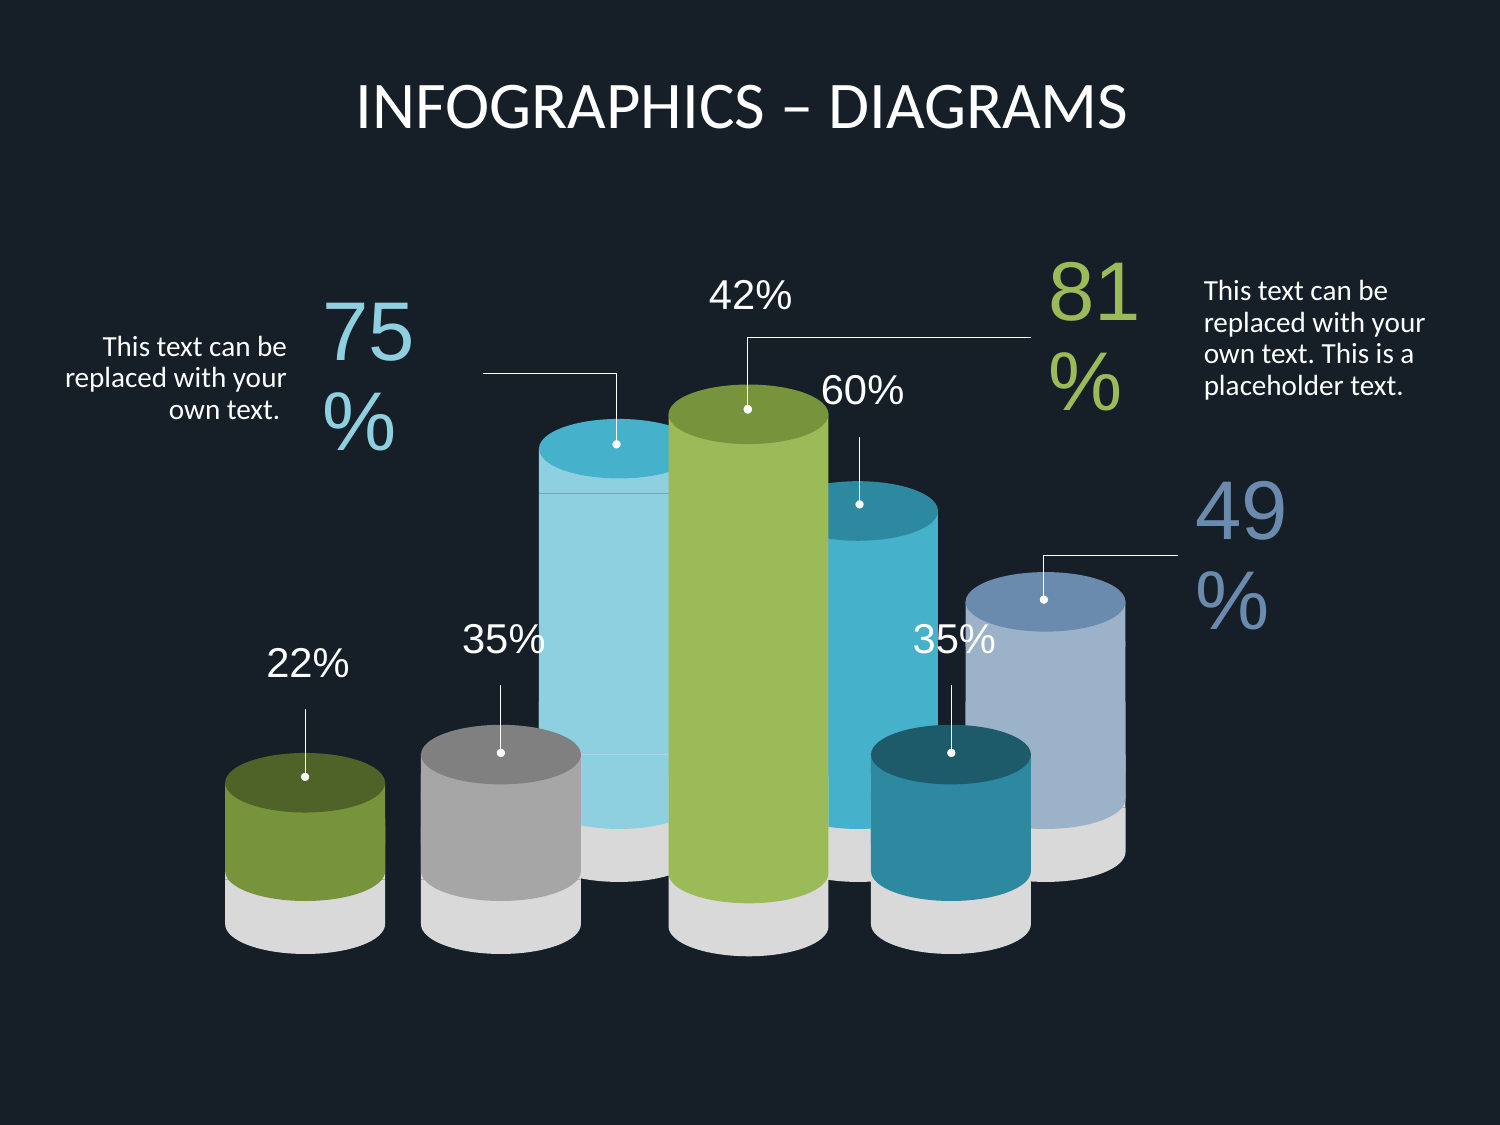

# Infographics – Diagrams
42%
81%
This text can be replaced with your own text. This is a placeholder text.
This text can be replaced with your own text.
75%

60%

49%

35%
35%
22%